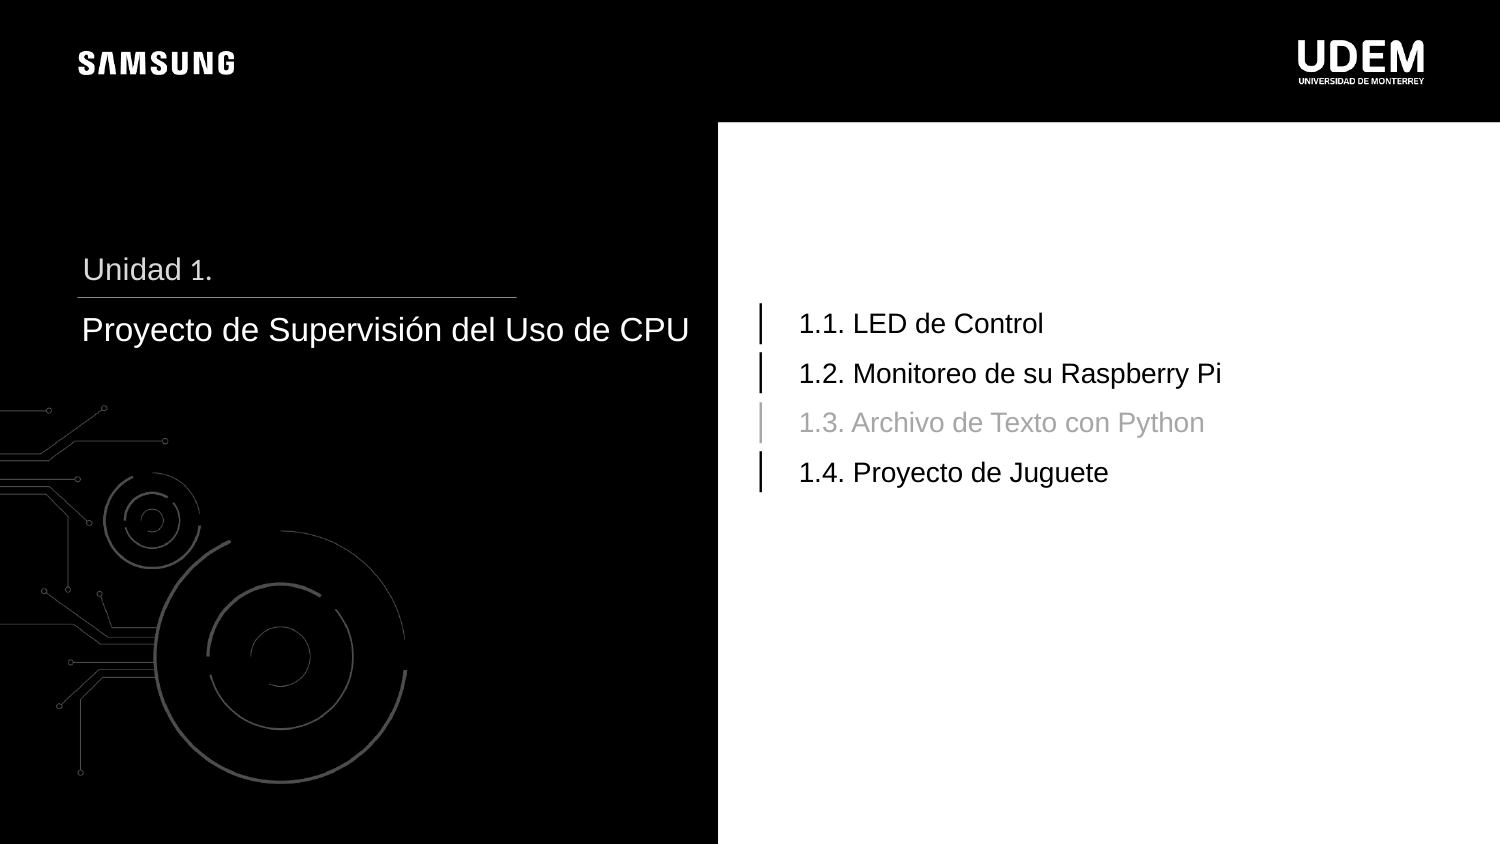

Unidad 1.
1.1. LED de Control
1.2. Monitoreo de su Raspberry Pi
1.3. Archivo de Texto con Python
1.4. Proyecto de Juguete
Proyecto de Supervisión del Uso de CPU